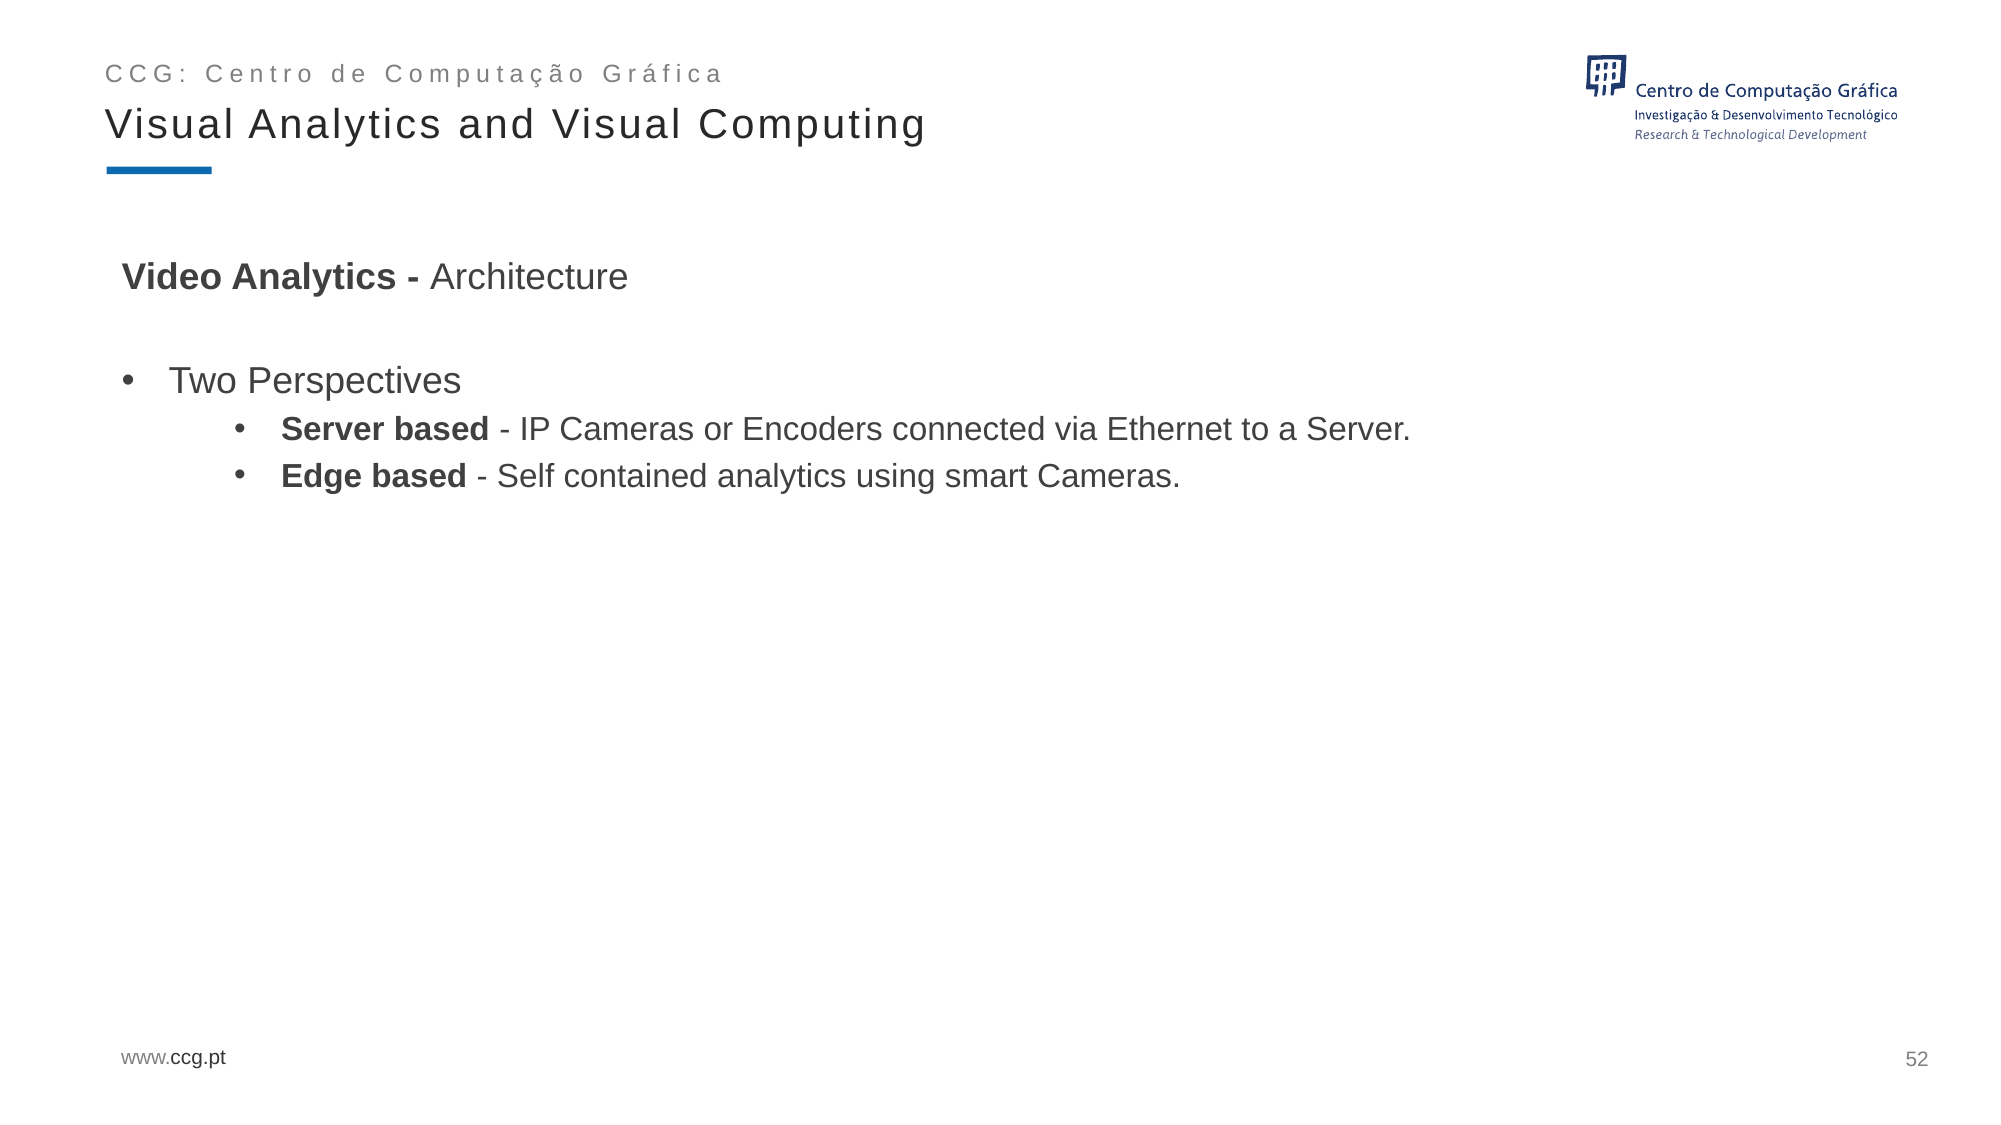

Visual Analytics and Visual Computing

# Video Analytics - Architecture
Two Perspectives
Server based - IP Cameras or Encoders connected via Ethernet to a Server.
Edge based - Self contained analytics using smart Cameras.
52